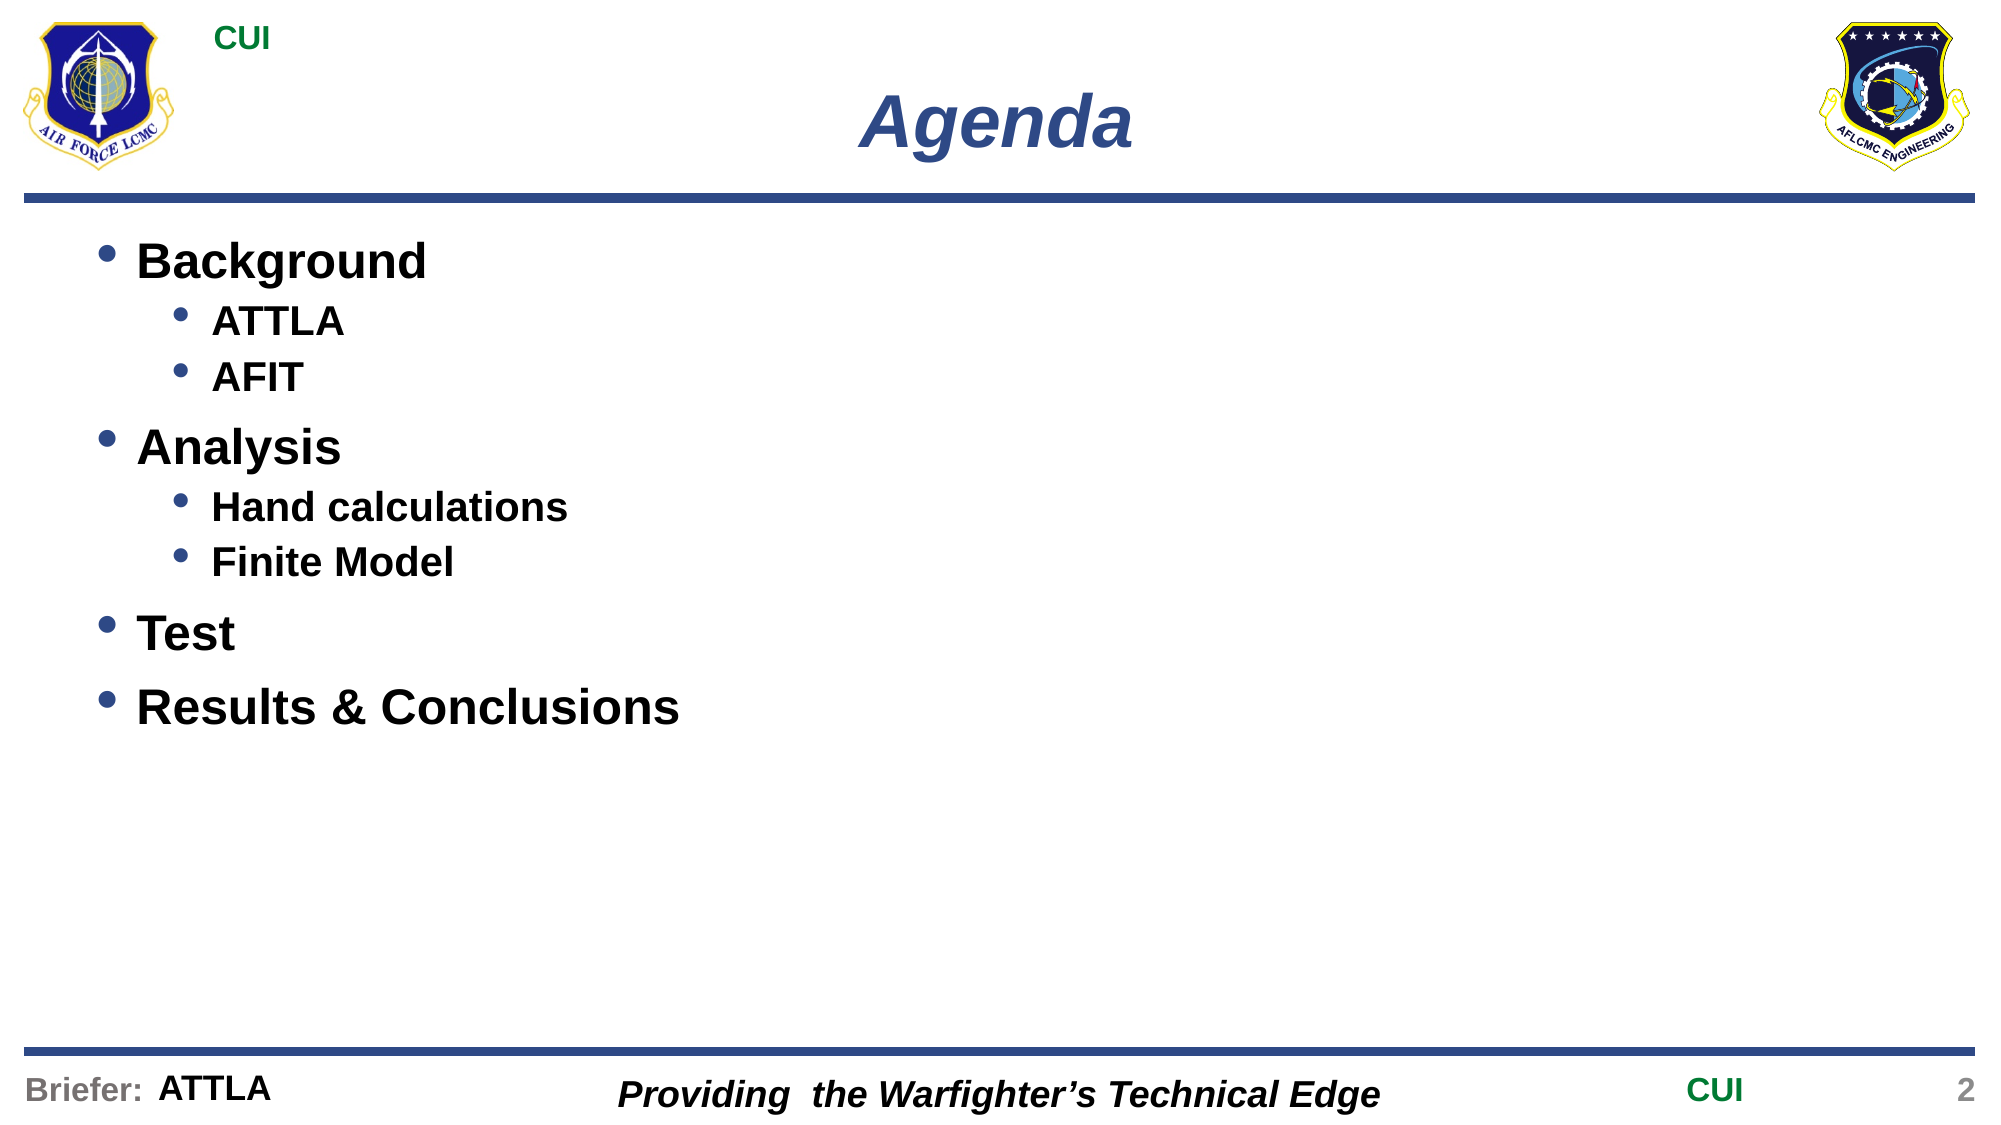

# Agenda
Background
ATTLA
AFIT
Analysis
Hand calculations
Finite Model
Test
Results & Conclusions
2